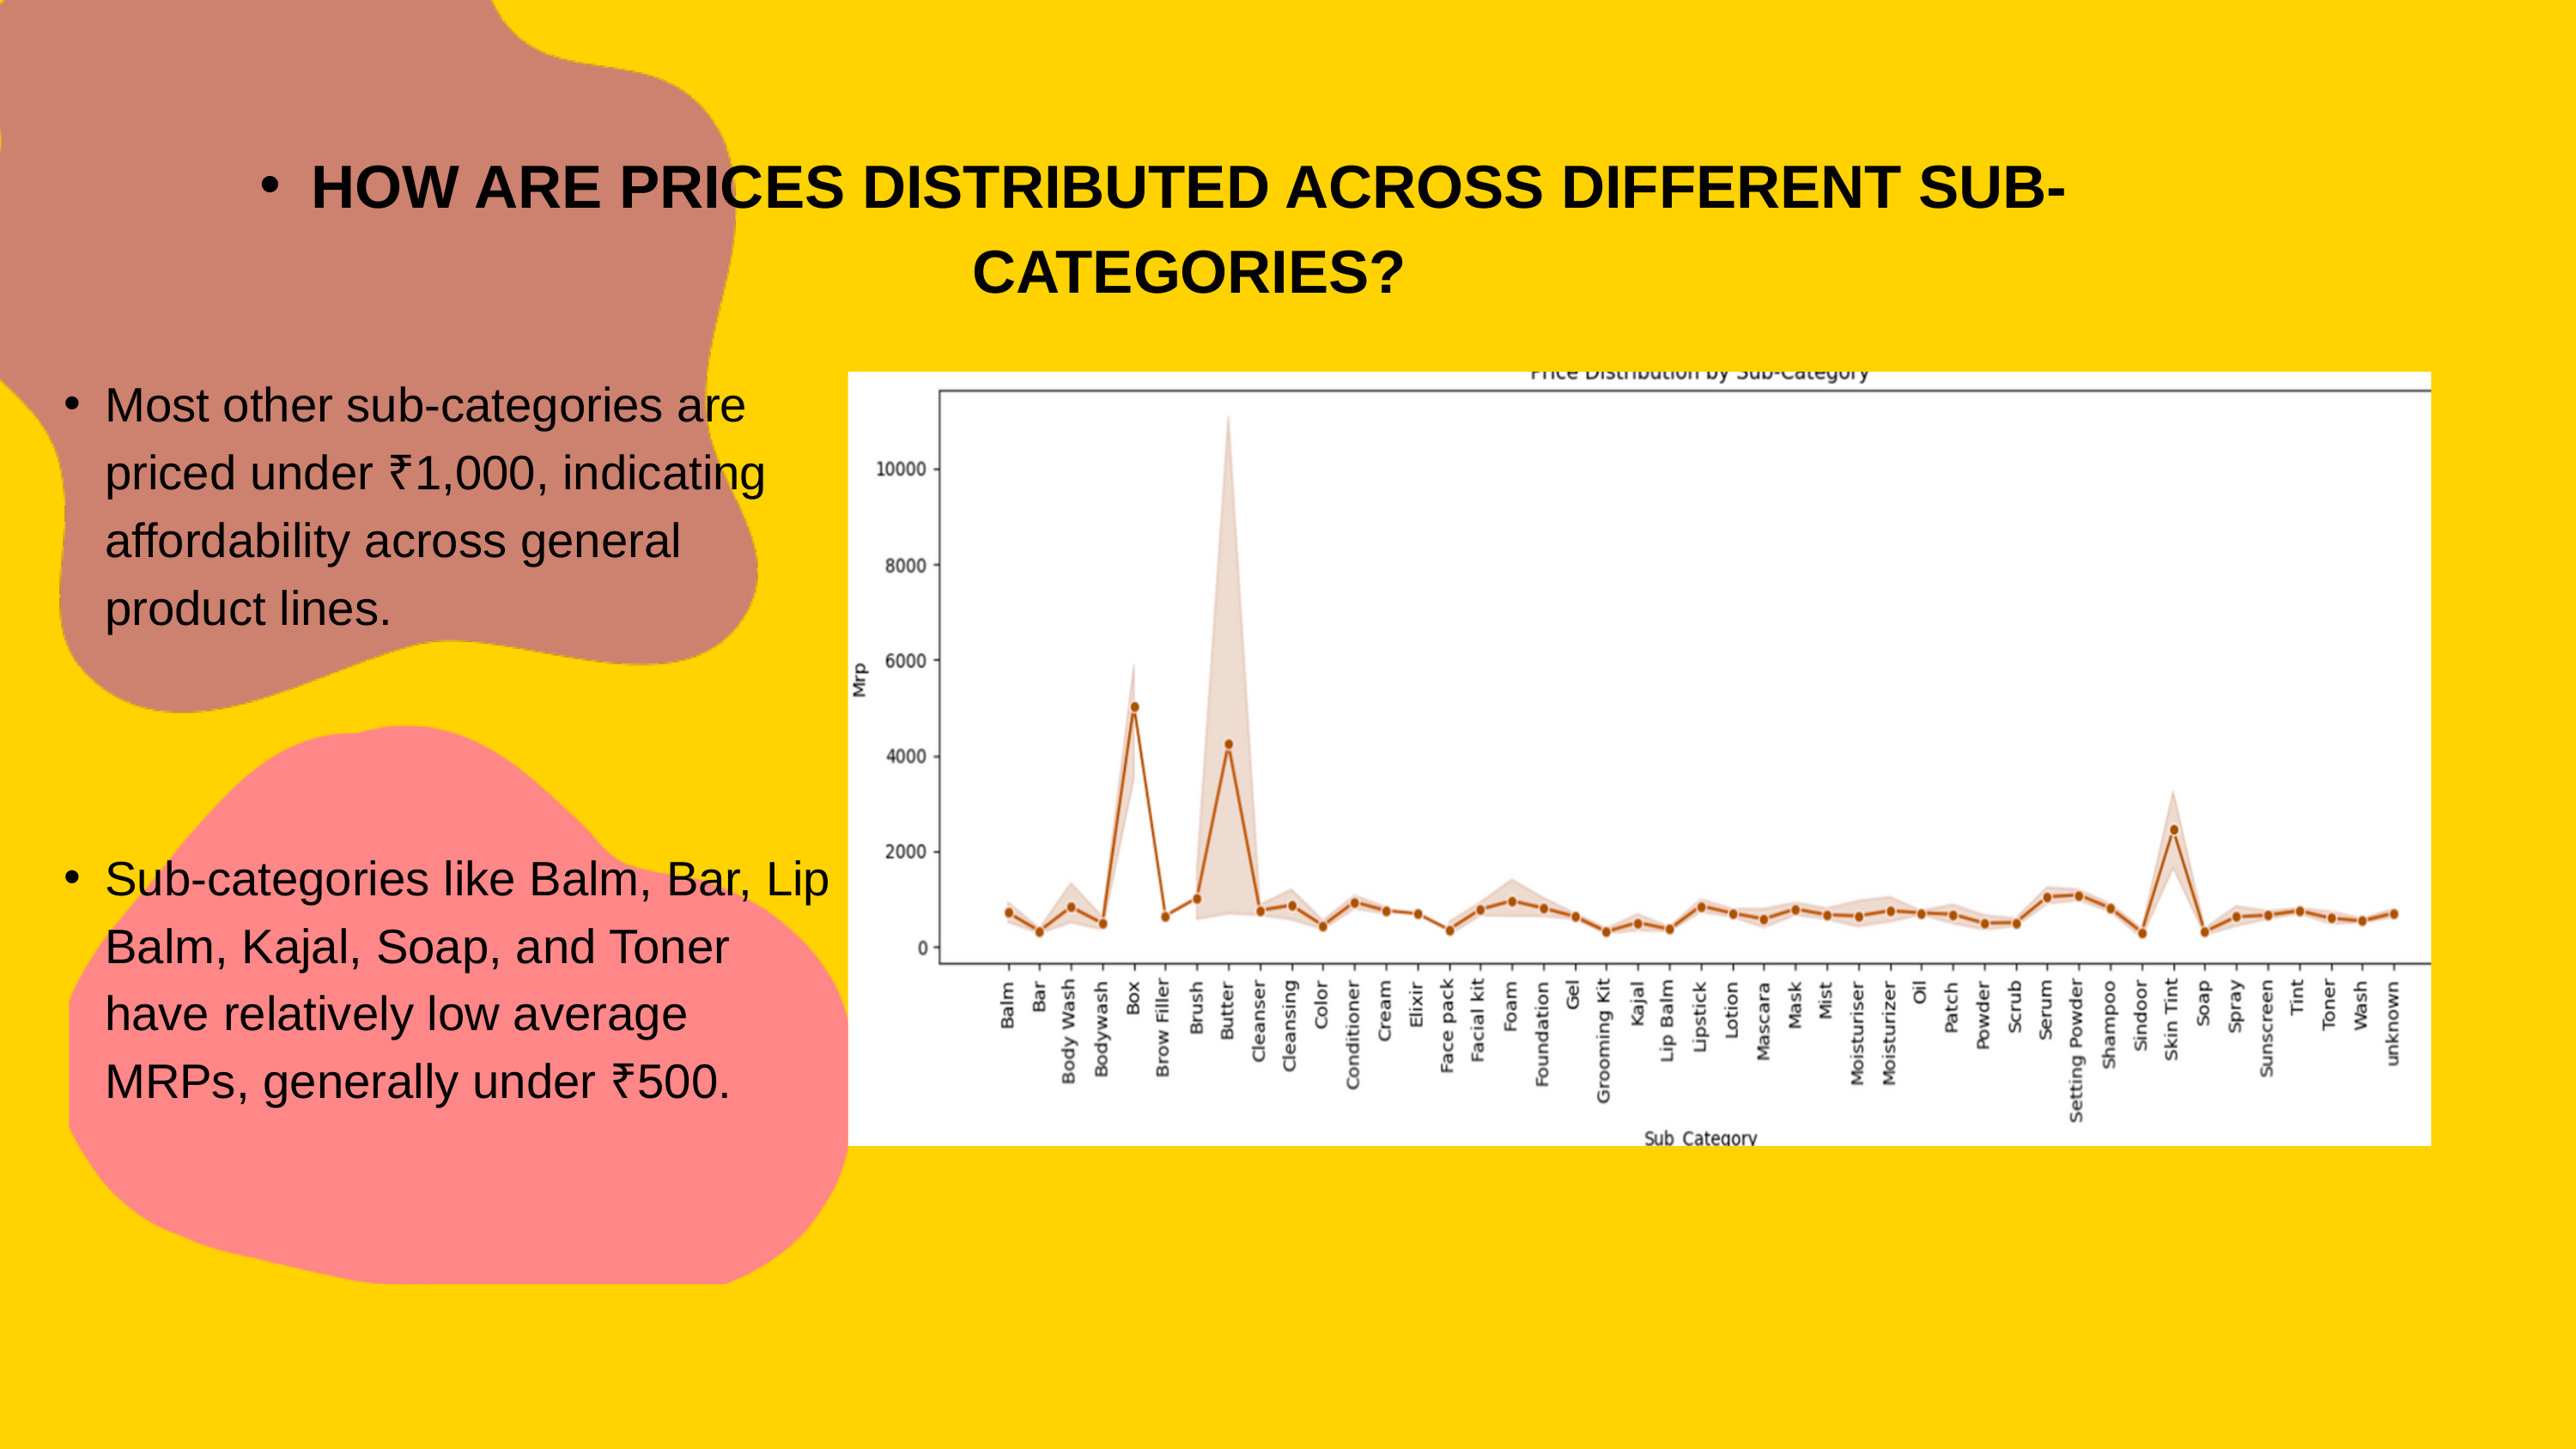

HOW ARE PRICES DISTRIBUTED ACROSS DIFFERENT SUB-CATEGORIES?
Most other sub-categories are priced under ₹1,000, indicating affordability across general product lines.

Sub-categories like Balm, Bar, Lip Balm, Kajal, Soap, and Toner have relatively low average MRPs, generally under ₹500.